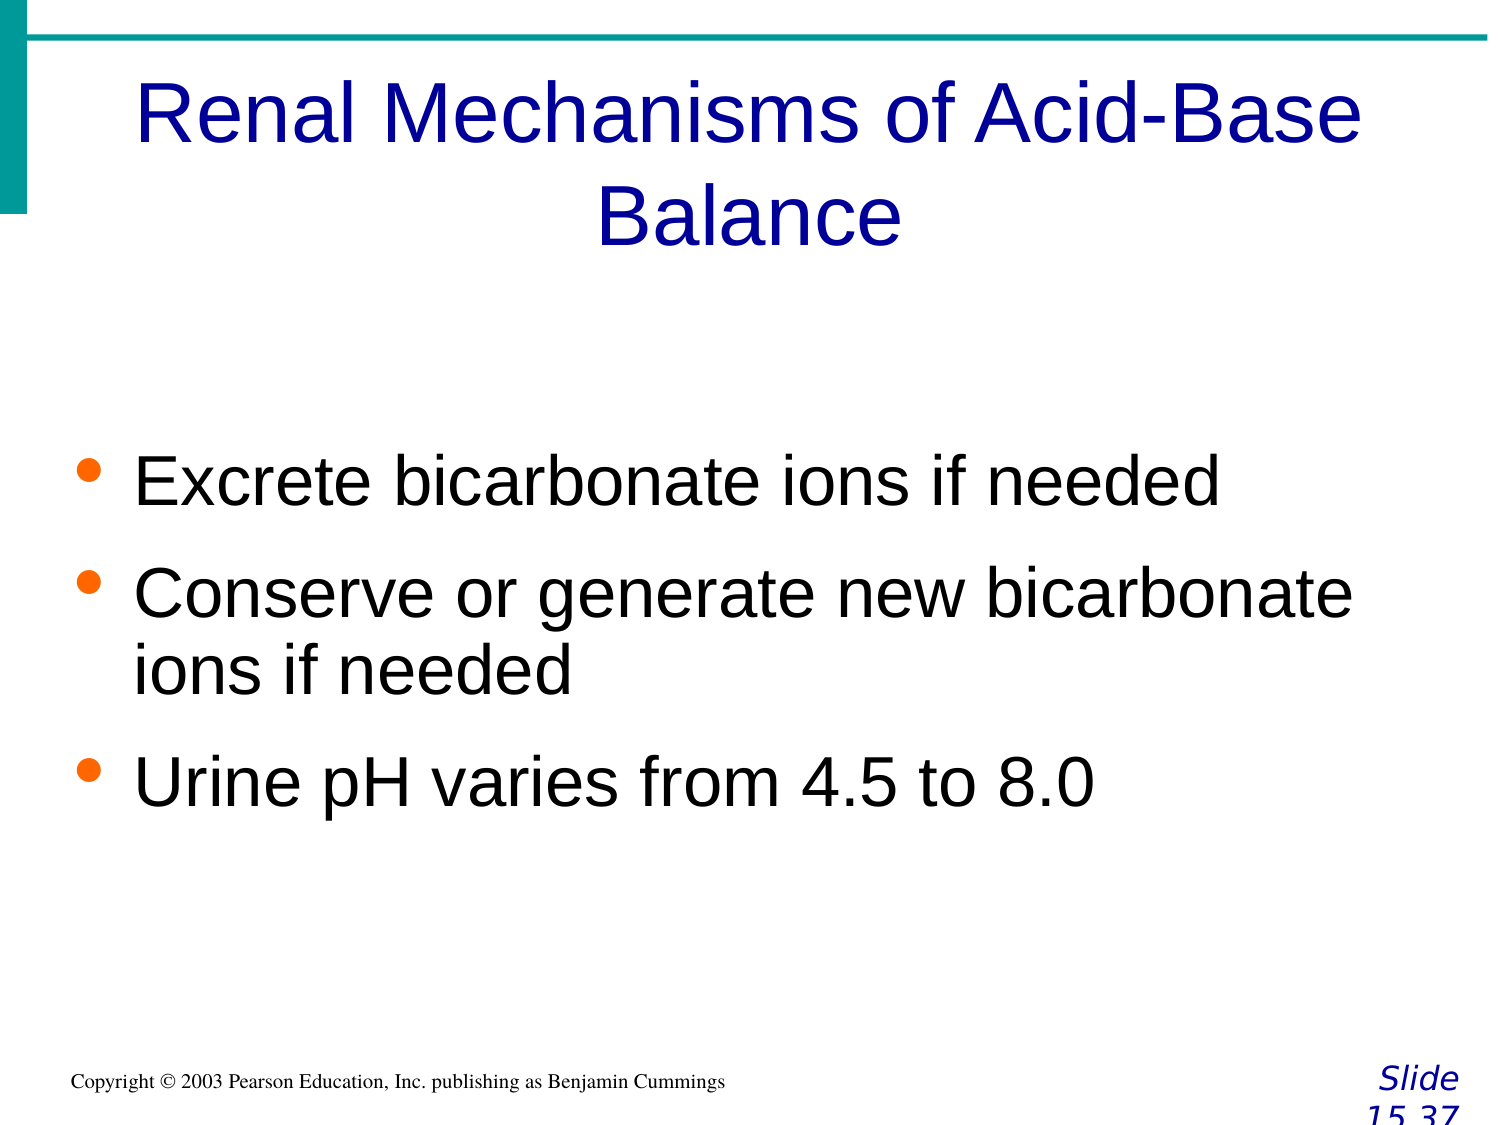

Renal Mechanisms of Acid-Base Balance
Excrete bicarbonate ions if needed
Conserve or generate new bicarbonate ions if needed
Urine pH varies from 4.5 to 8.0
Slide 15.37
Copyright © 2003 Pearson Education, Inc. publishing as Benjamin Cummings